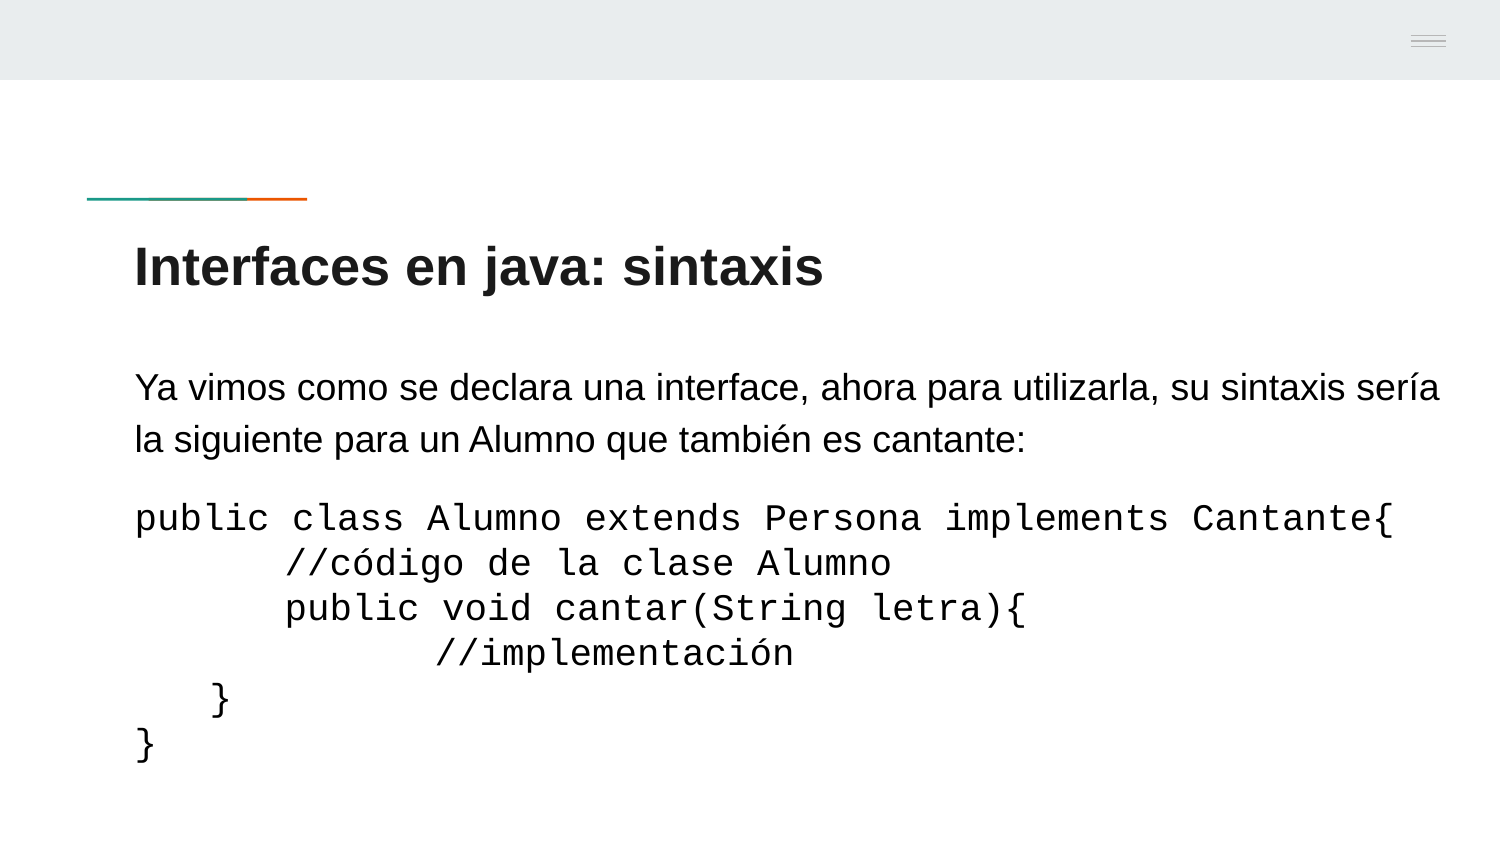

# Interfaces en java: sintaxis
Ya vimos como se declara una interface, ahora para utilizarla, su sintaxis sería la siguiente para un Alumno que también es cantante:
public class Alumno extends Persona implements Cantante{
	//código de la clase Alumno
	public void cantar(String letra){
		//implementación
}
}